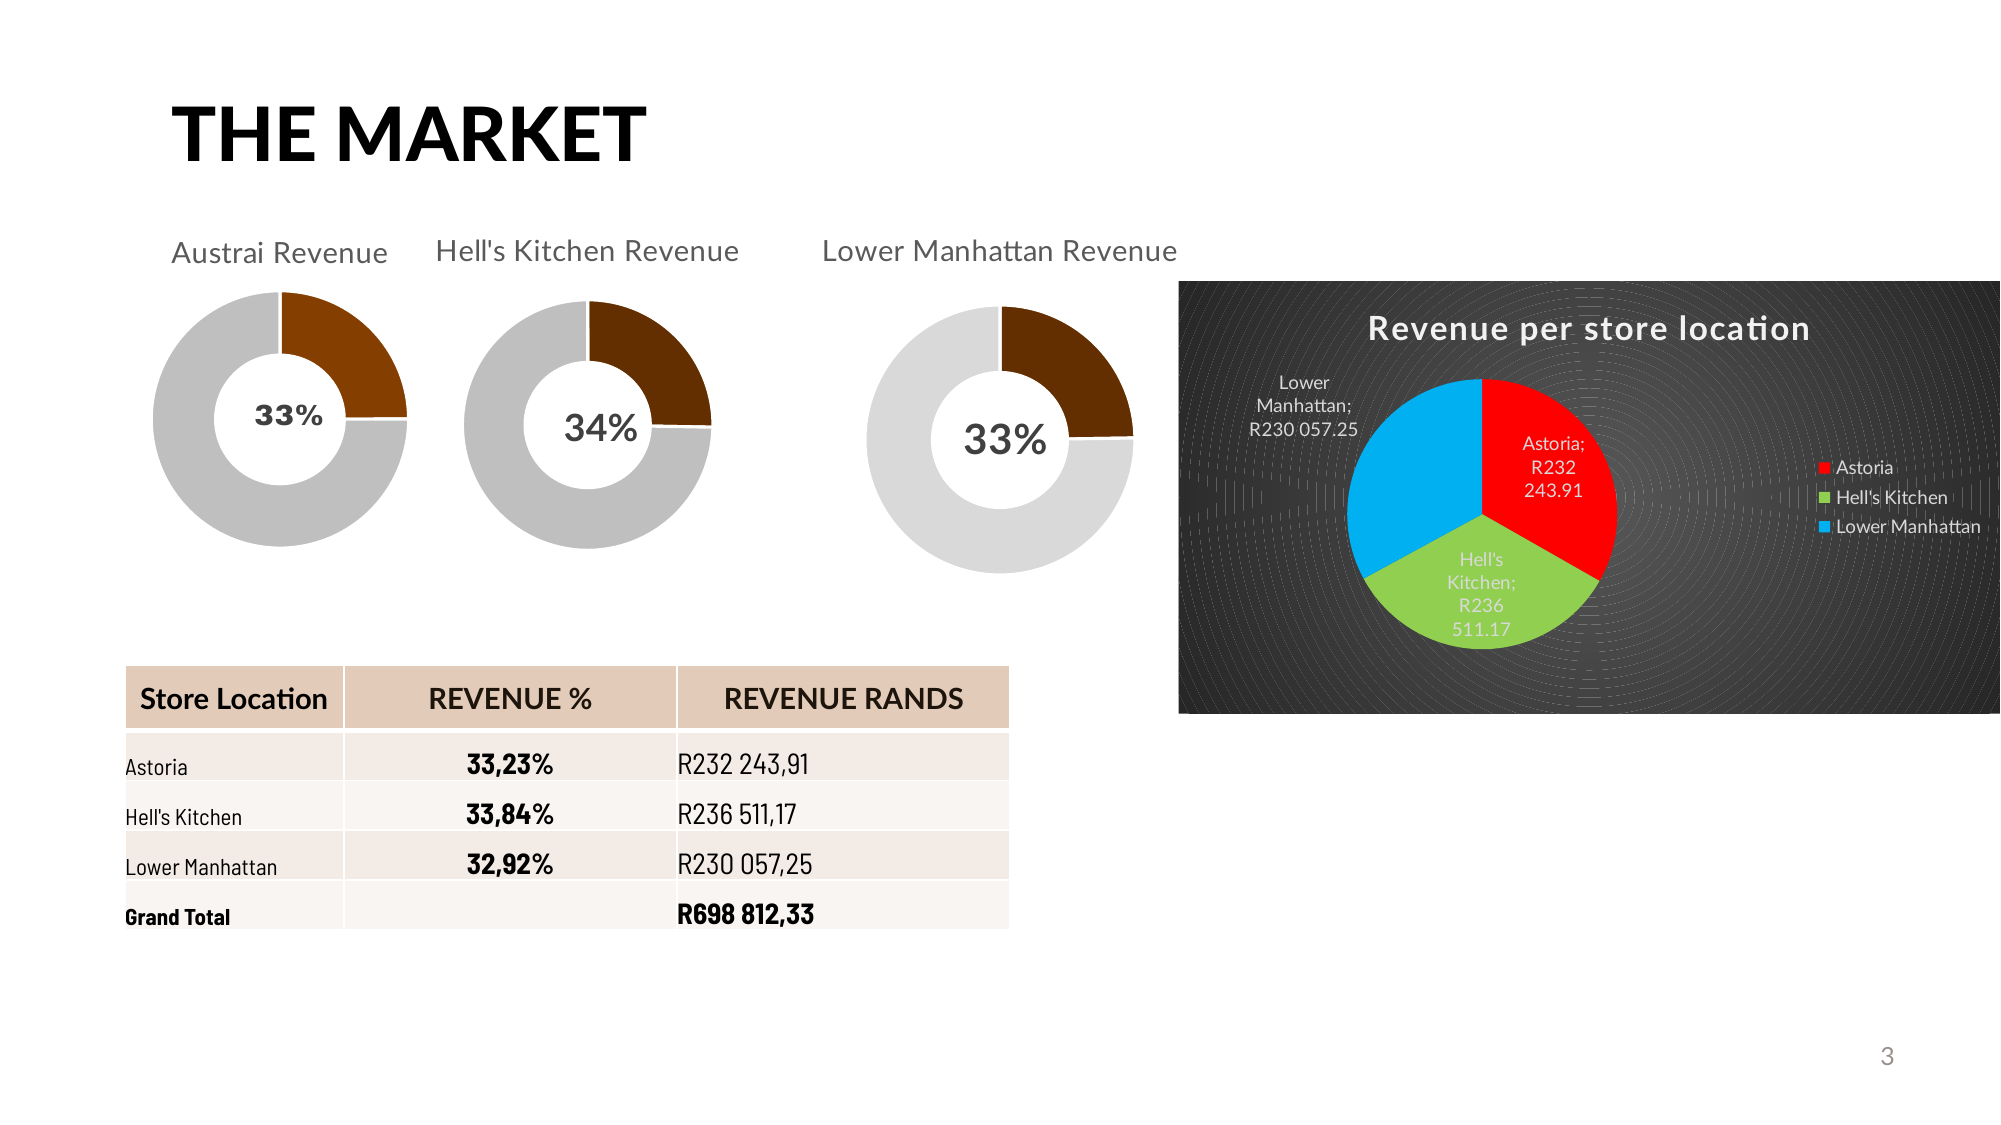

# The Market

### Chart: Hell's Kitchen Revenue

| Category |  |
|---|---|
| Hell's Kitchen | 0.3384 |
| Grand Total | 1.0 |

### Chart: Lower Manhattan Revenue

| Category |  |
|---|---|
| Lower Manhattan | 0.3292 |
| Grand Total | 1.0 |

### Chart: Austrai Revenue

| Category |  |
|---|---|
| Astoria | 0.3323 |
| Grand Total | 1.0 |

### Chart: Revenue per store location

| Category | Total |
|---|---|
| Astoria | 232243.9100000059 |
| Hell's Kitchen | 236511.1700000064 |
| Lower Manhattan | 230057.2500000051 |
| Store Location | REVENUE % | REVENUE RANDS |
| --- | --- | --- |
| Astoria | 33,23% | R232 243,91 |
| Hell's Kitchen | 33,84% | R236 511,17 |
| Lower Manhattan | 32,92% | R230 057,25 |
| Grand Total |  | R698 812,33 |
3